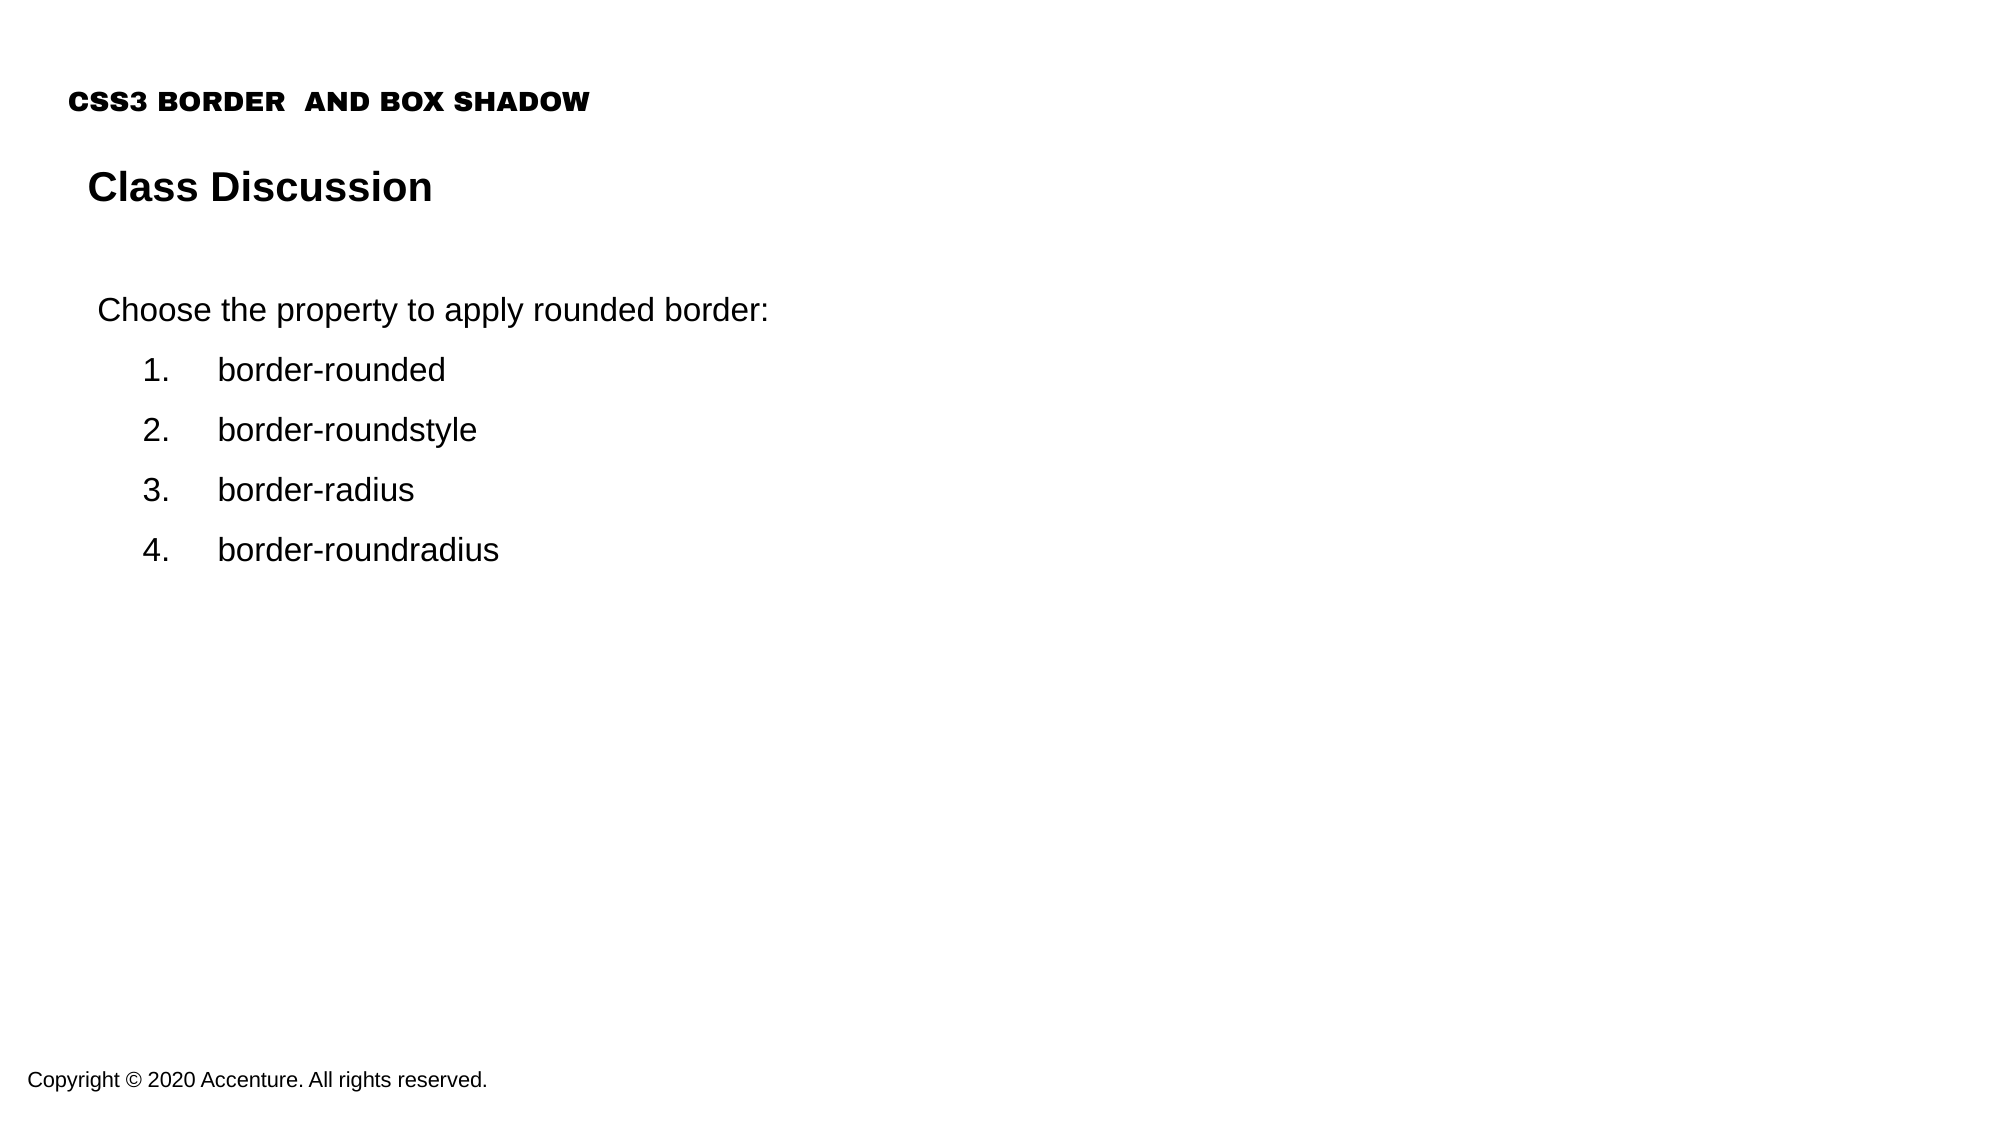

# CSS3 Border  and Box Shadow
 Class Discussion
Choose the property to apply rounded border:
border-rounded
border-roundstyle
border-radius
border-roundradius